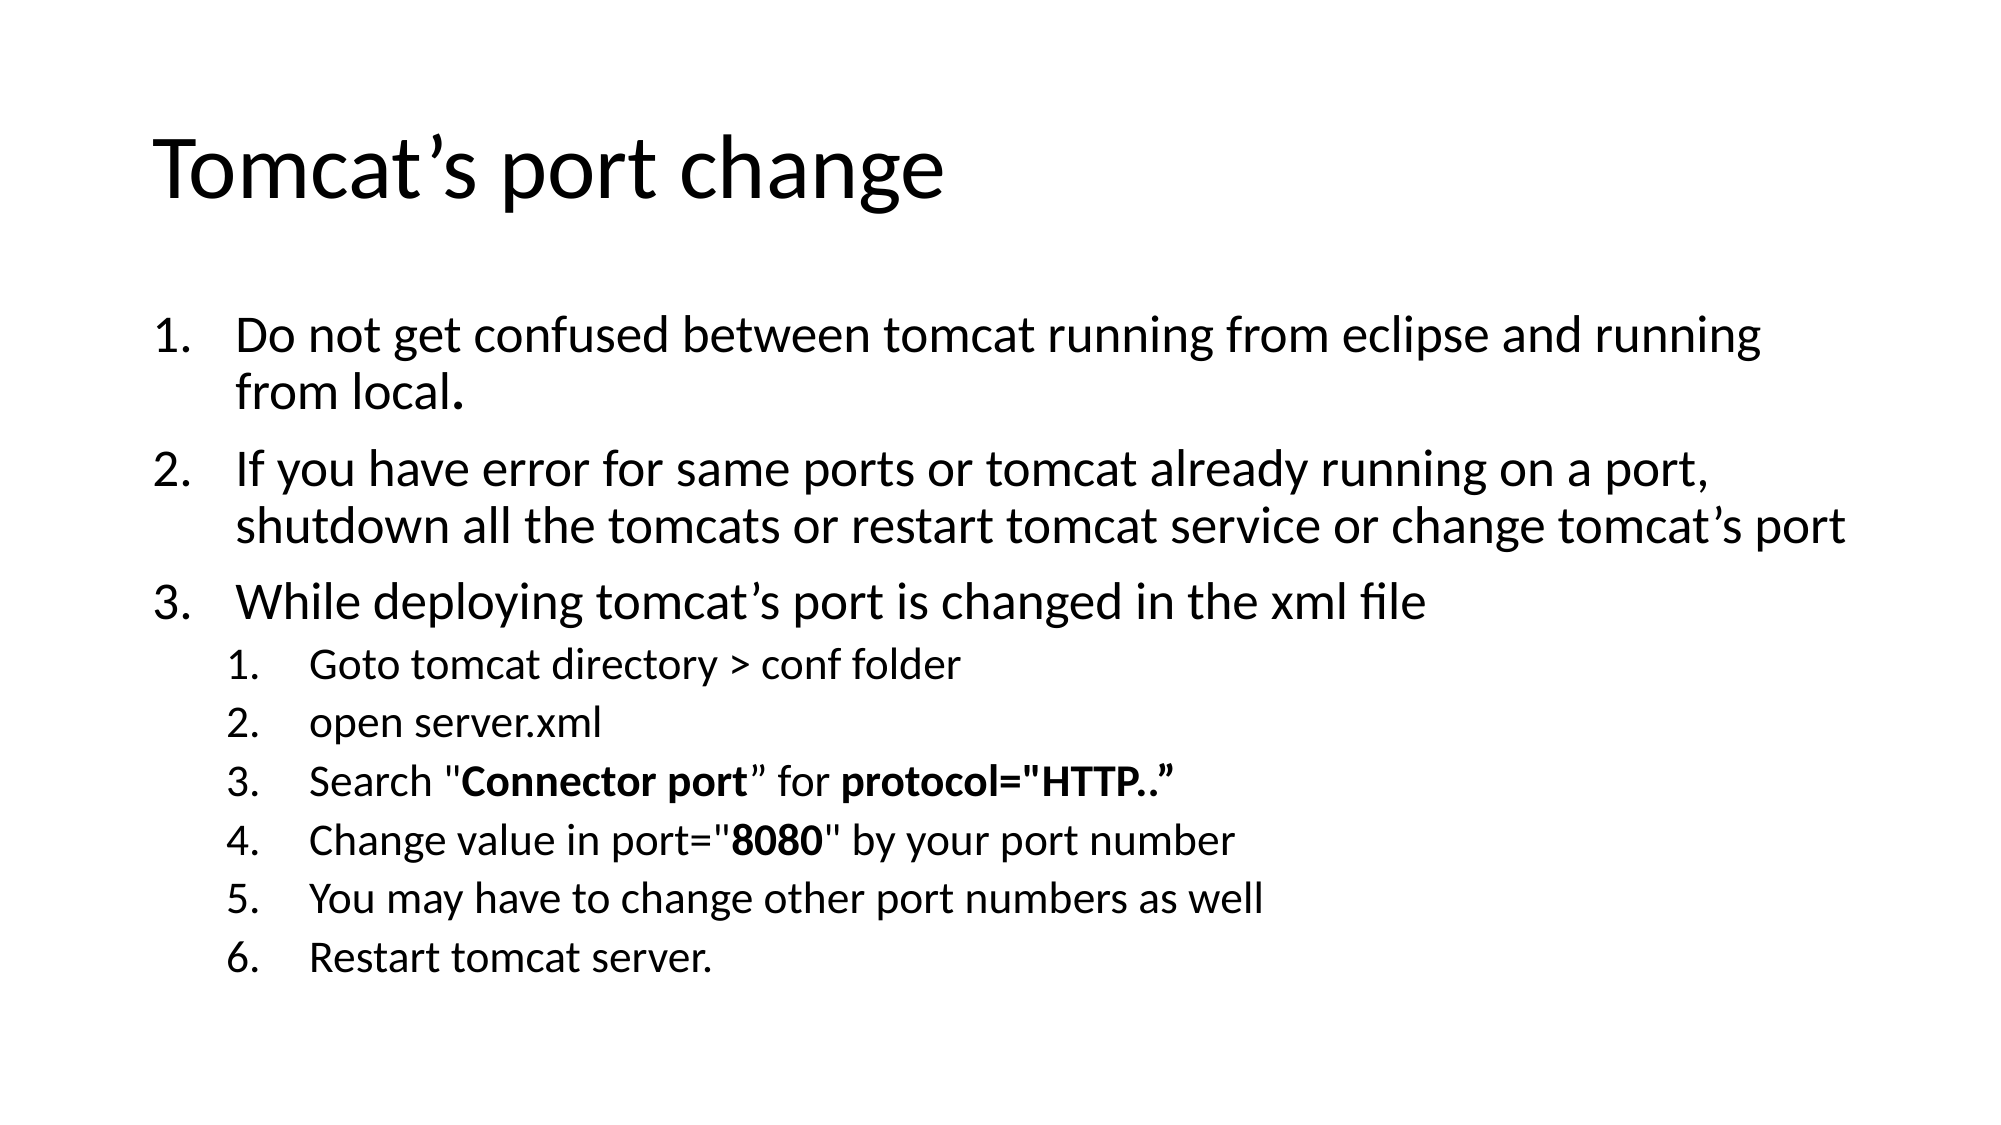

# Tomcat’s port change
Do not get confused between tomcat running from eclipse and running from local.
If you have error for same ports or tomcat already running on a port, shutdown all the tomcats or restart tomcat service or change tomcat’s port
While deploying tomcat’s port is changed in the xml file
Goto tomcat directory > conf folder
open server.xml
Search "Connector port” for protocol="HTTP..”
Change value in port="8080" by your port number
You may have to change other port numbers as well
Restart tomcat server.